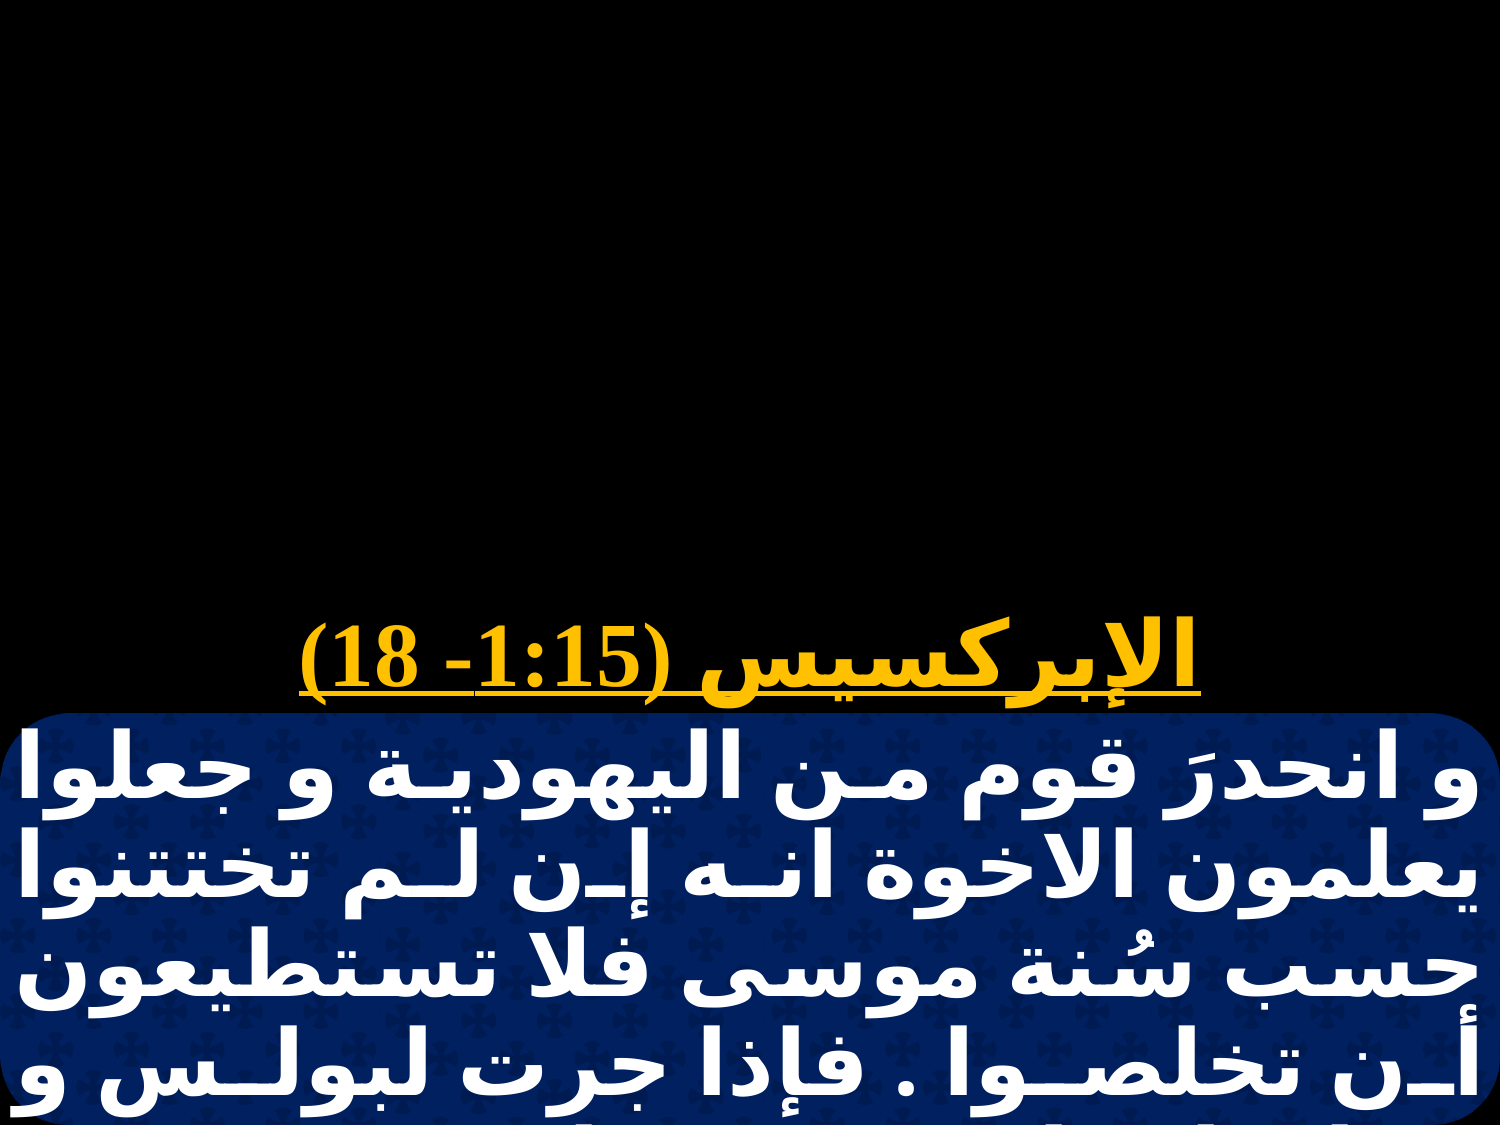

الإبركسيس (1:15- 18)
و انحدرَ قوم من اليهودية و جعلوا يعلمون الاخوة انه إن لم تختتنوا حسب سُنة موسى فلا تستطيعون أن تخلصوا . فإذا جرت لبولس و برنابا مُنازعة و مُباحثة معهم ليست بقليلة. رسموا أن يصعد بولس